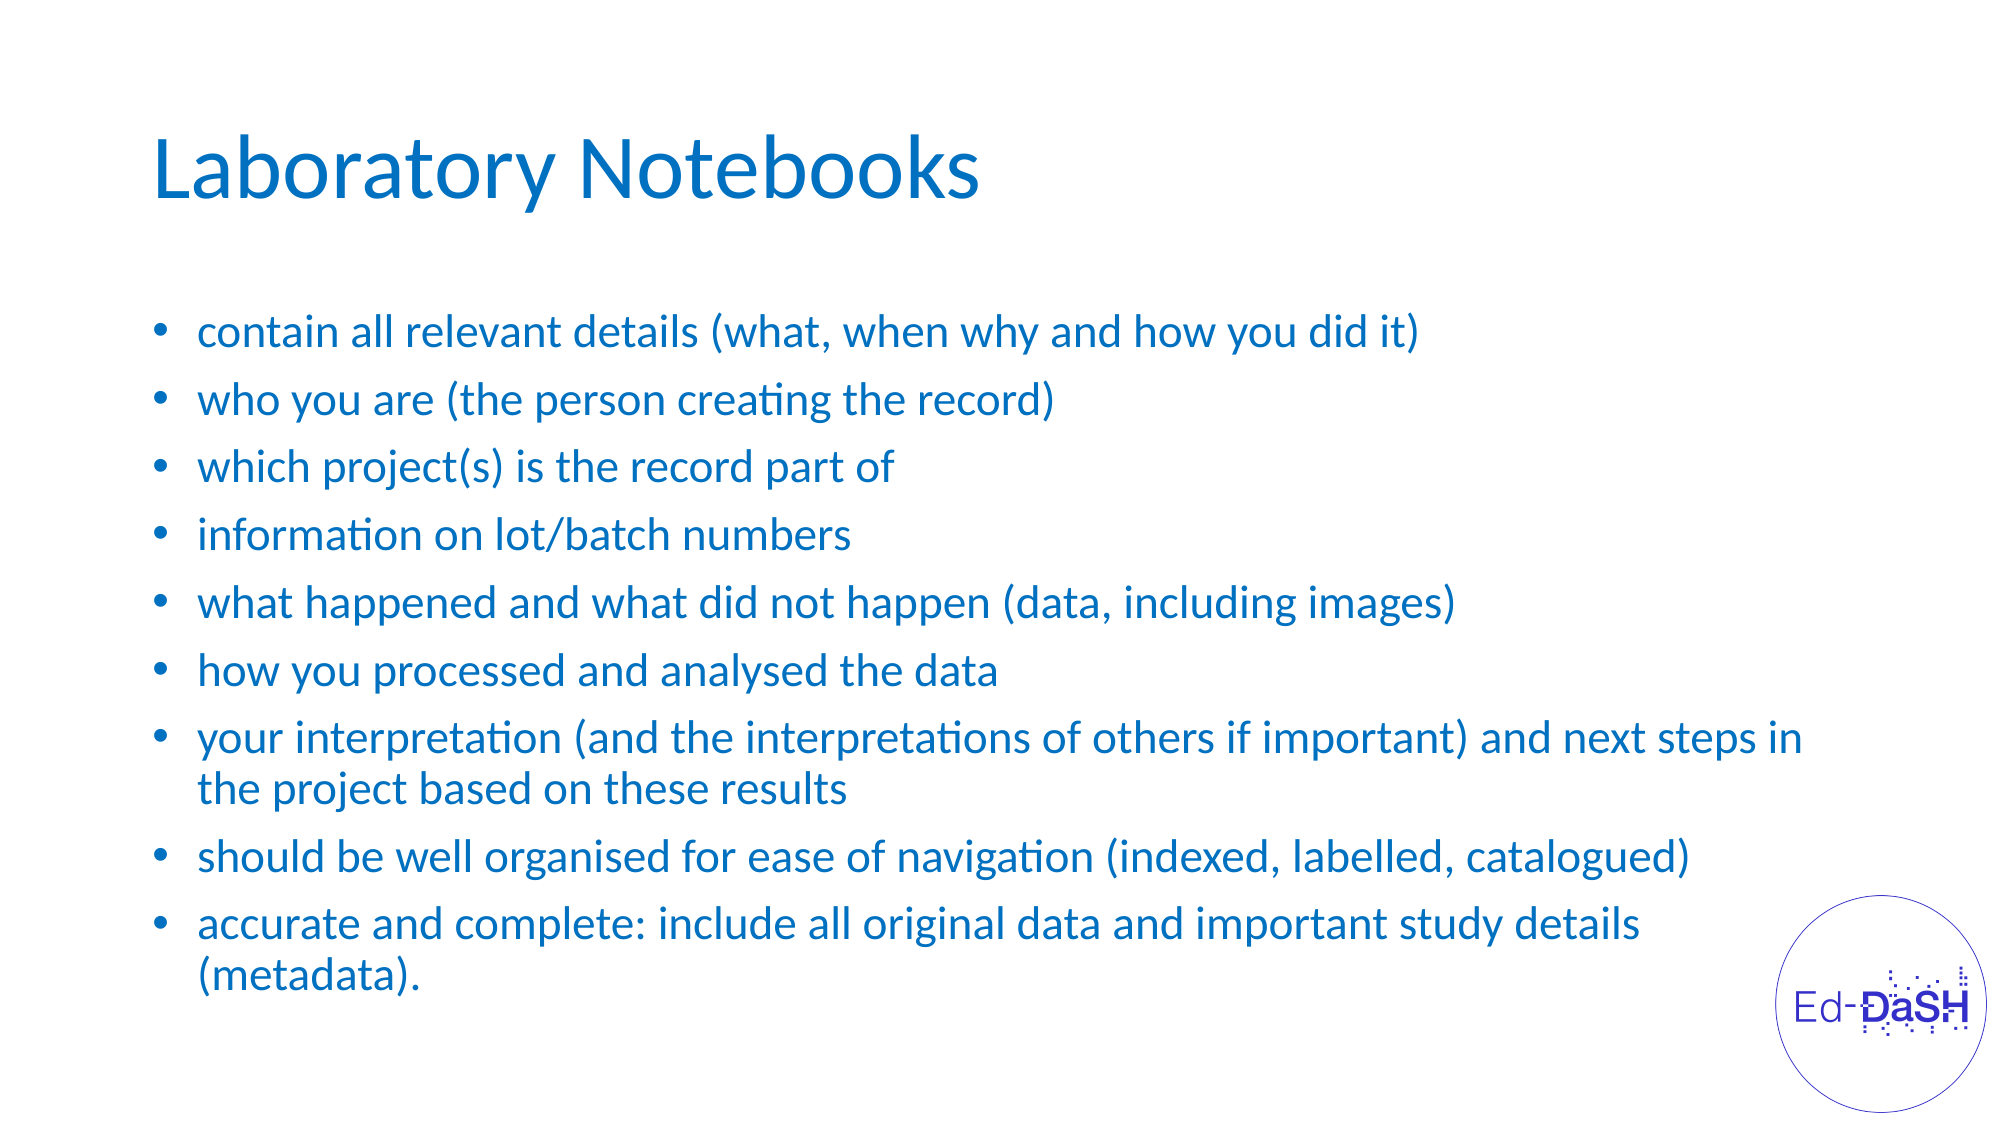

# Laboratory Notebooks
contain all relevant details (what, when why and how you did it)
who you are (the person creating the record)
which project(s) is the record part of
information on lot/batch numbers
what happened and what did not happen (data, including images)
how you processed and analysed the data
your interpretation (and the interpretations of others if important) and next steps in the project based on these results
should be well organised for ease of navigation (indexed, labelled, catalogued)
accurate and complete: include all original data and important study details (metadata).